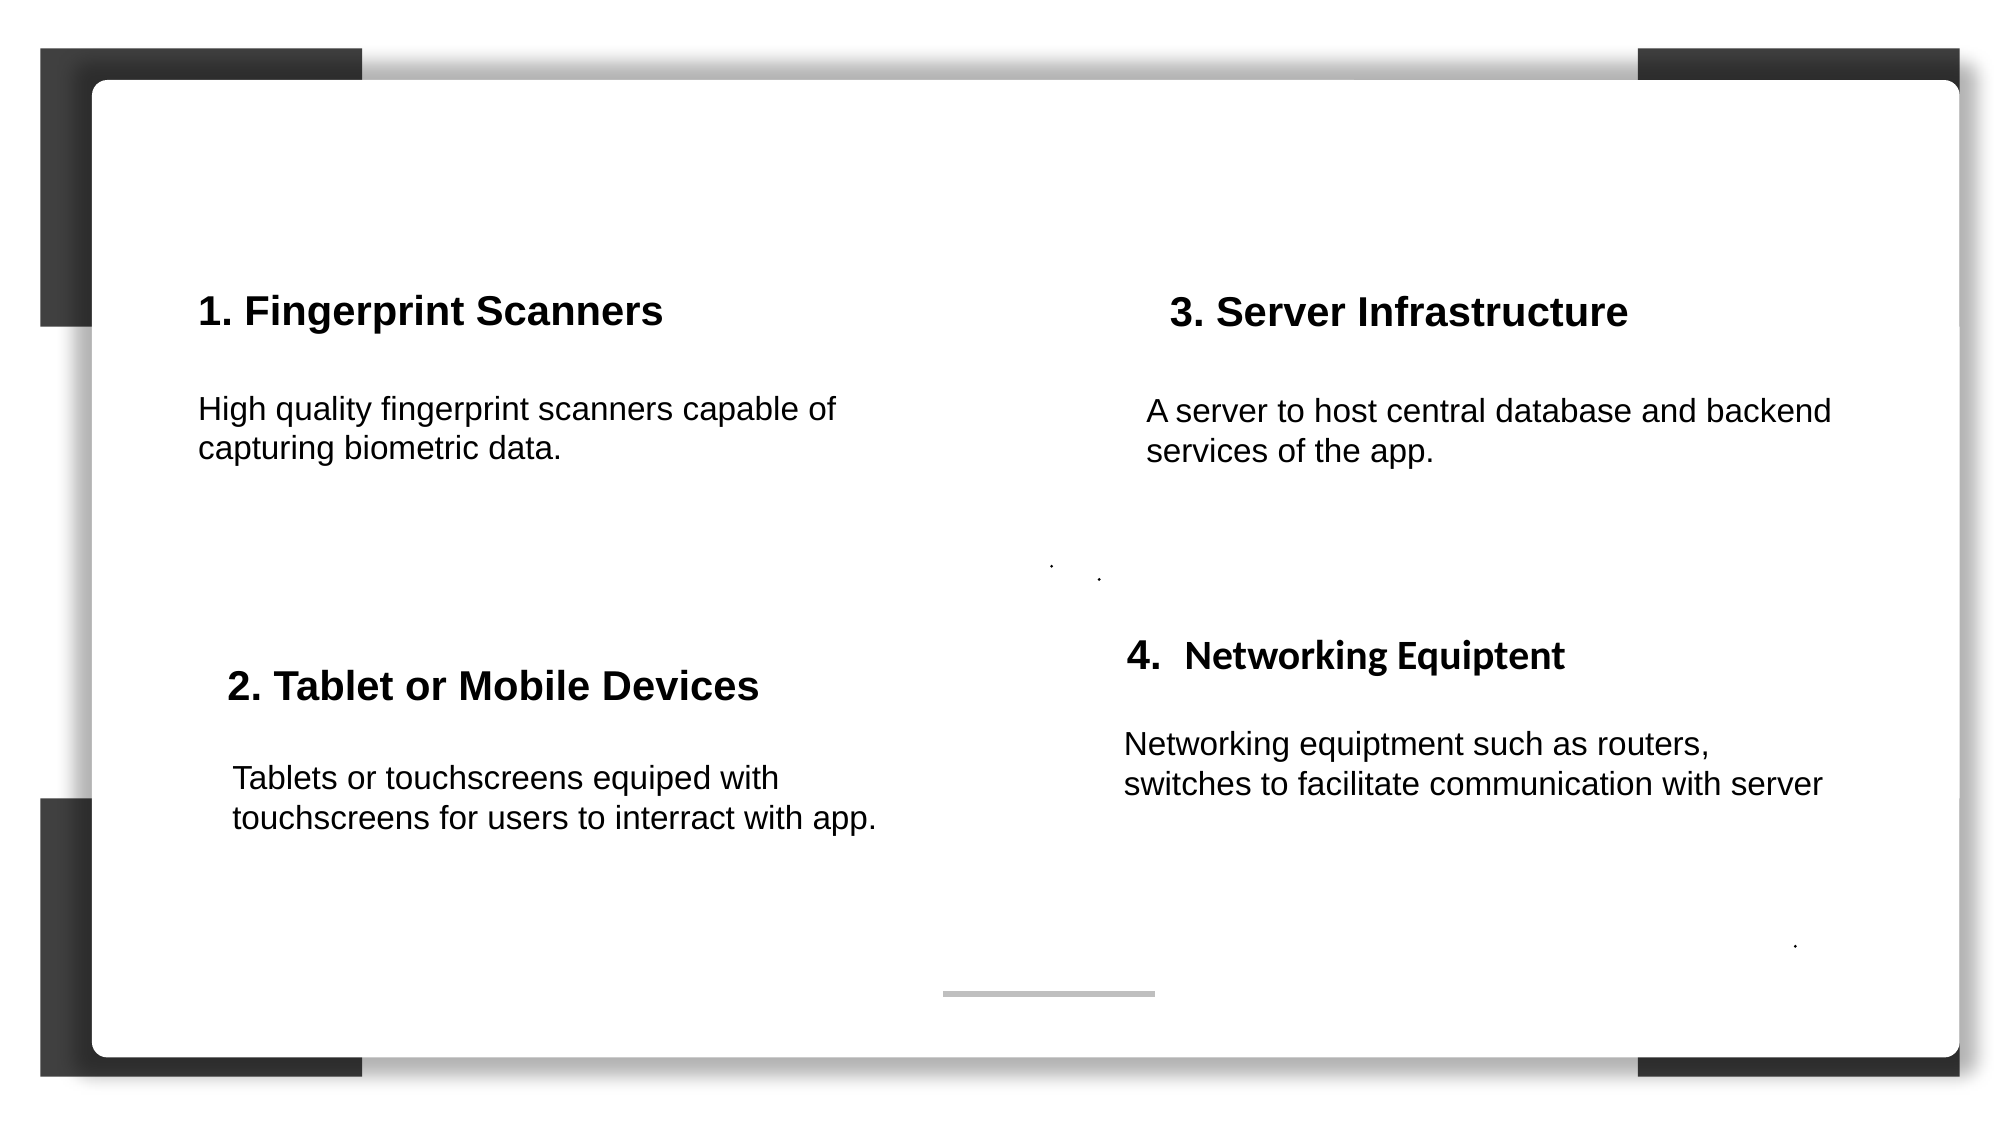

#
Fingerprint Authentication:
1. Fingerprint Scanners
3. Server Infrastructure

High quality fingerprint scanners capable of capturing biometric data.
A server to host central database and backend services of the app.

4.  Networking Equiptent
2. Tablet or Mobile Devices
Networking equiptment such as routers, switches to facilitate communication with server
Tablets or touchscreens equiped with touchscreens for users to interract with app.